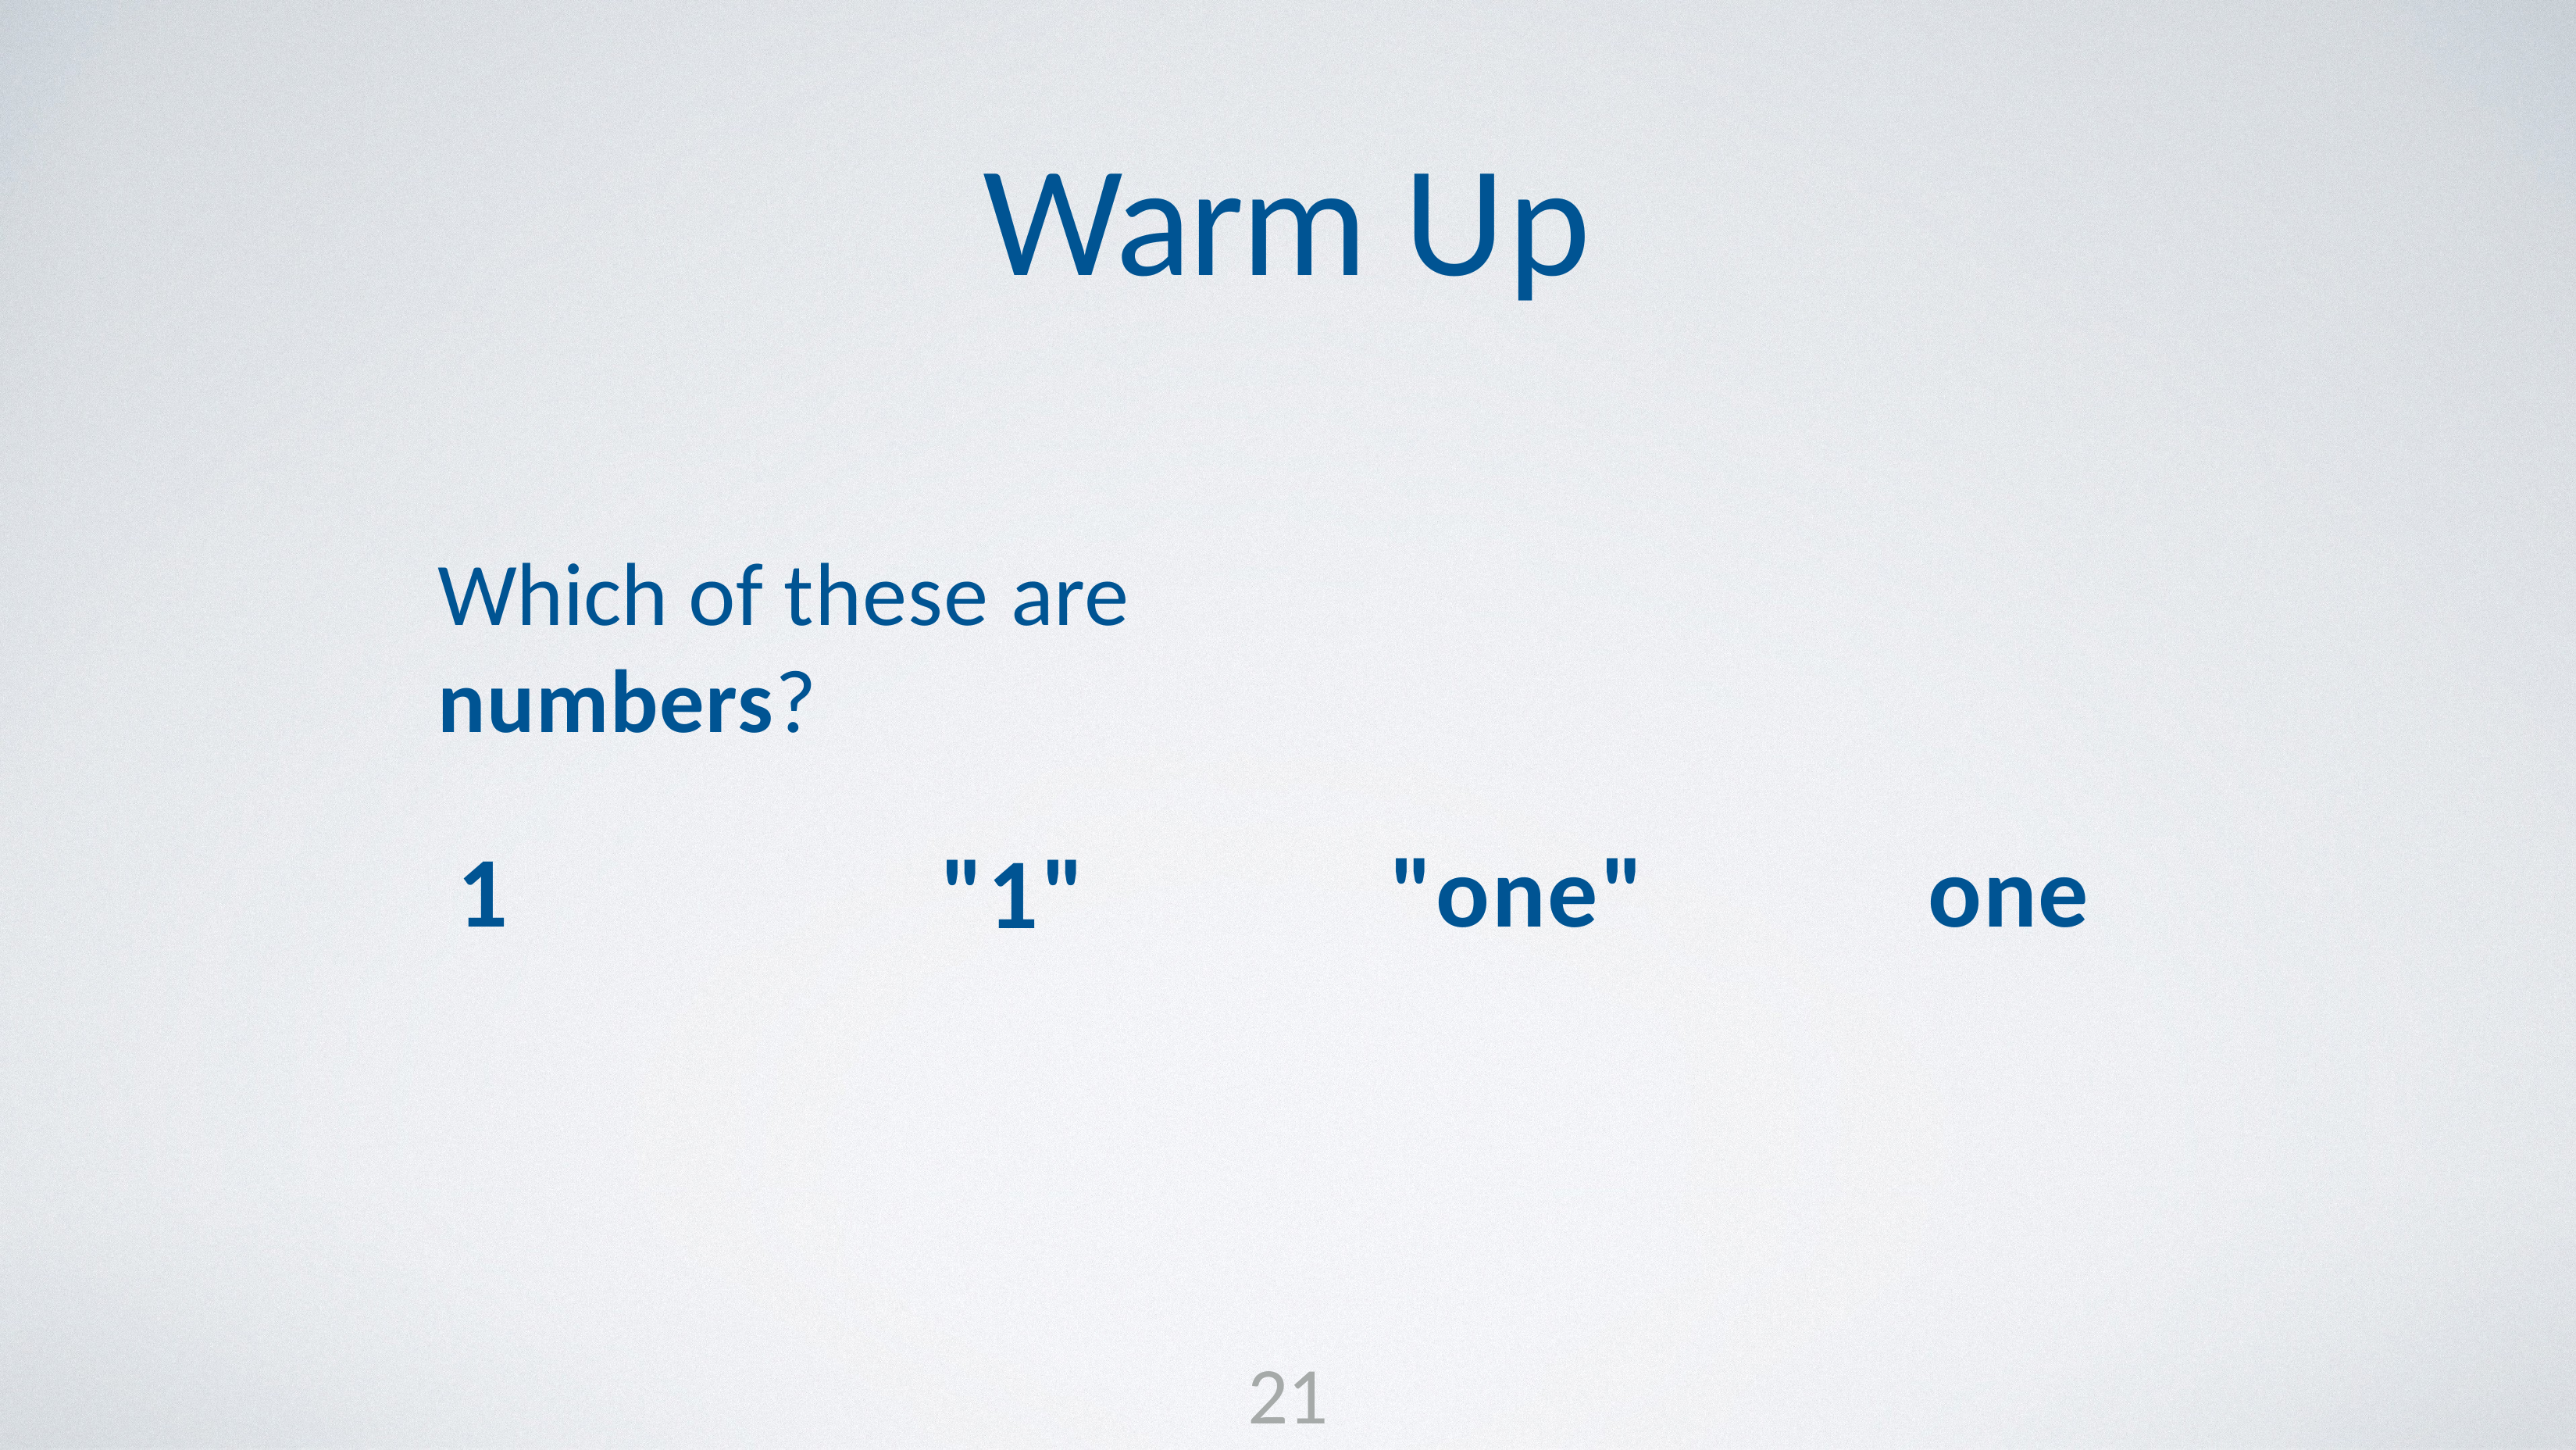

# Warm Up
Which of these are numbers?
1
"one"
one
"1"
21